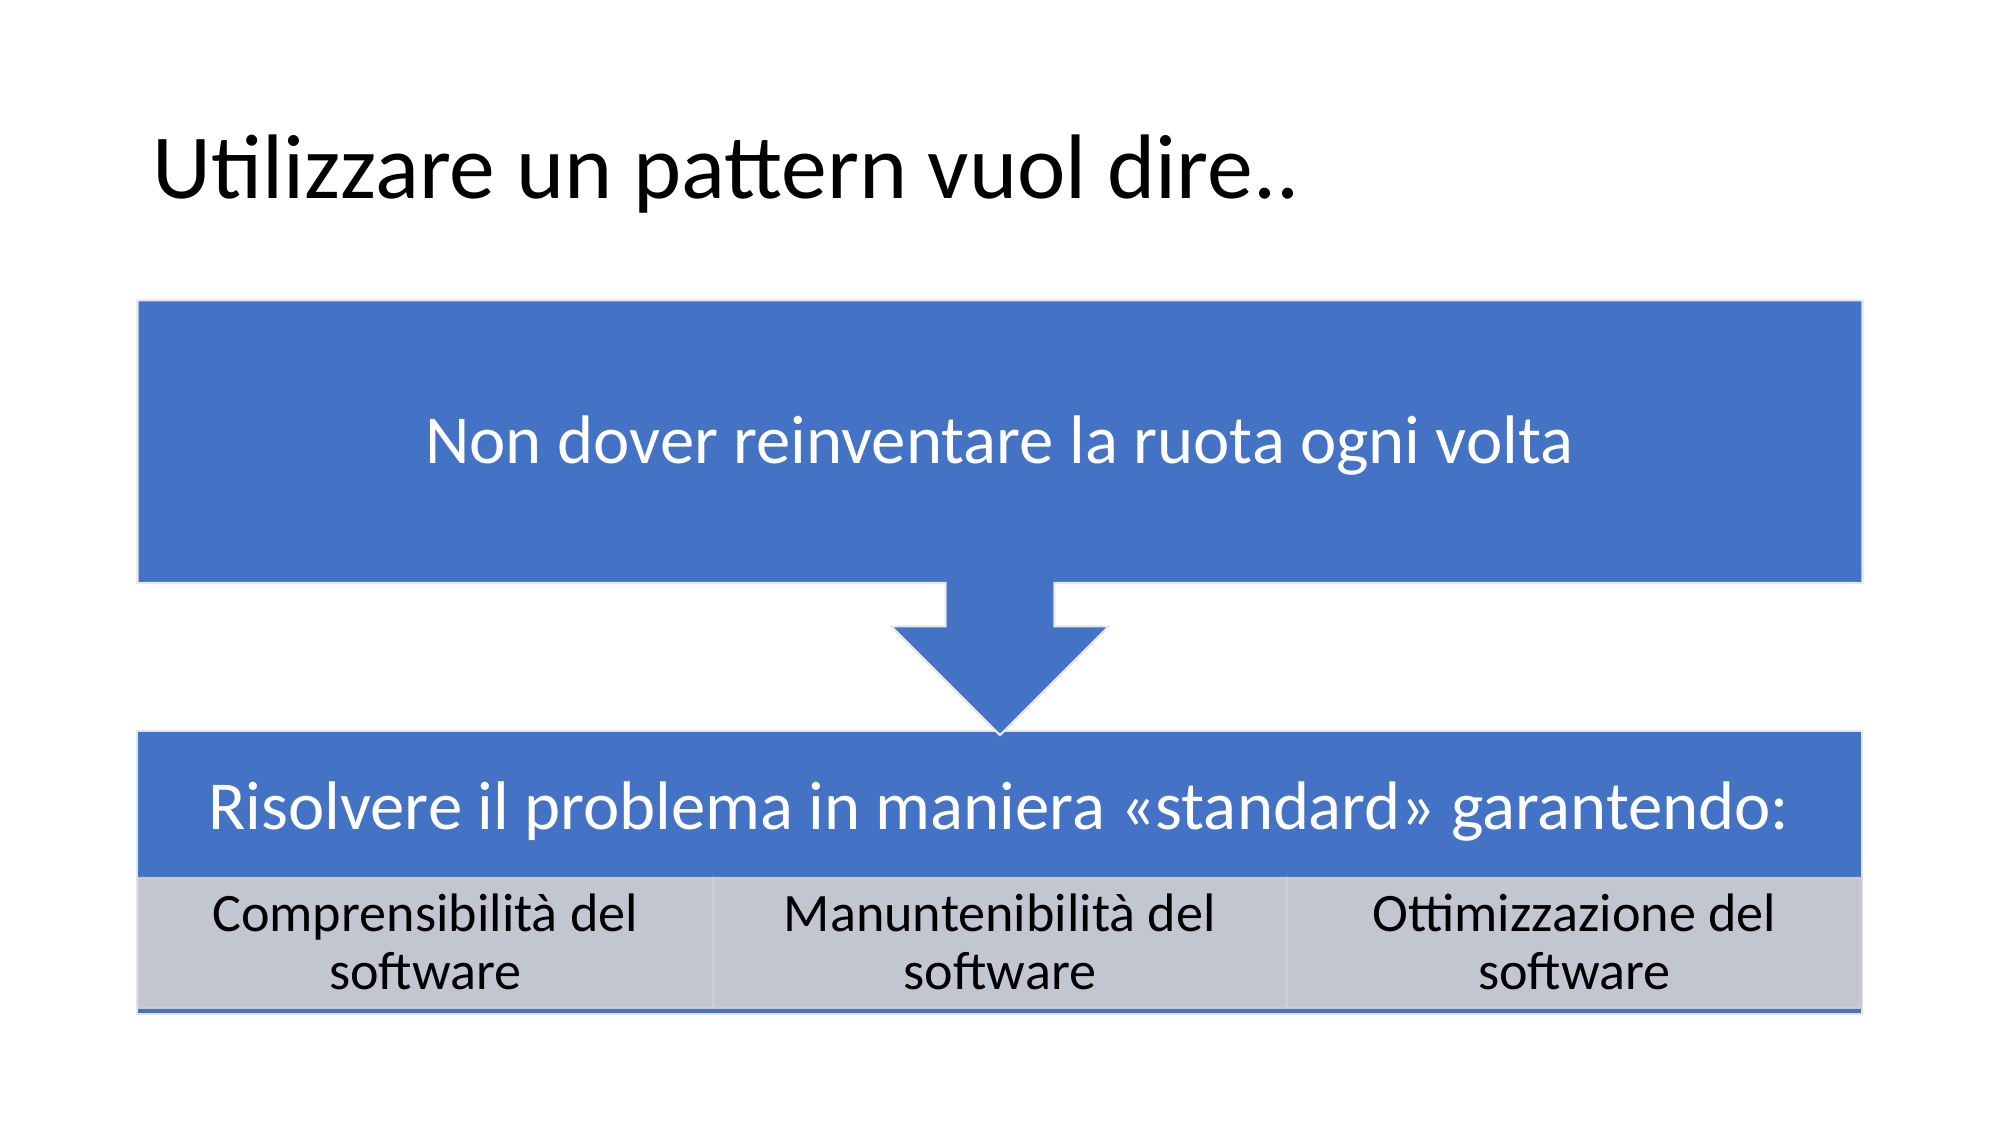

# Utilizzare un pattern vuol dire..
Risolvere il problema in maniera «standard» garantendo:
Comprensibilità del software
Manuntenibilità del software
Ottimizzazione del software
Non dover reinventare la ruota ogni volta